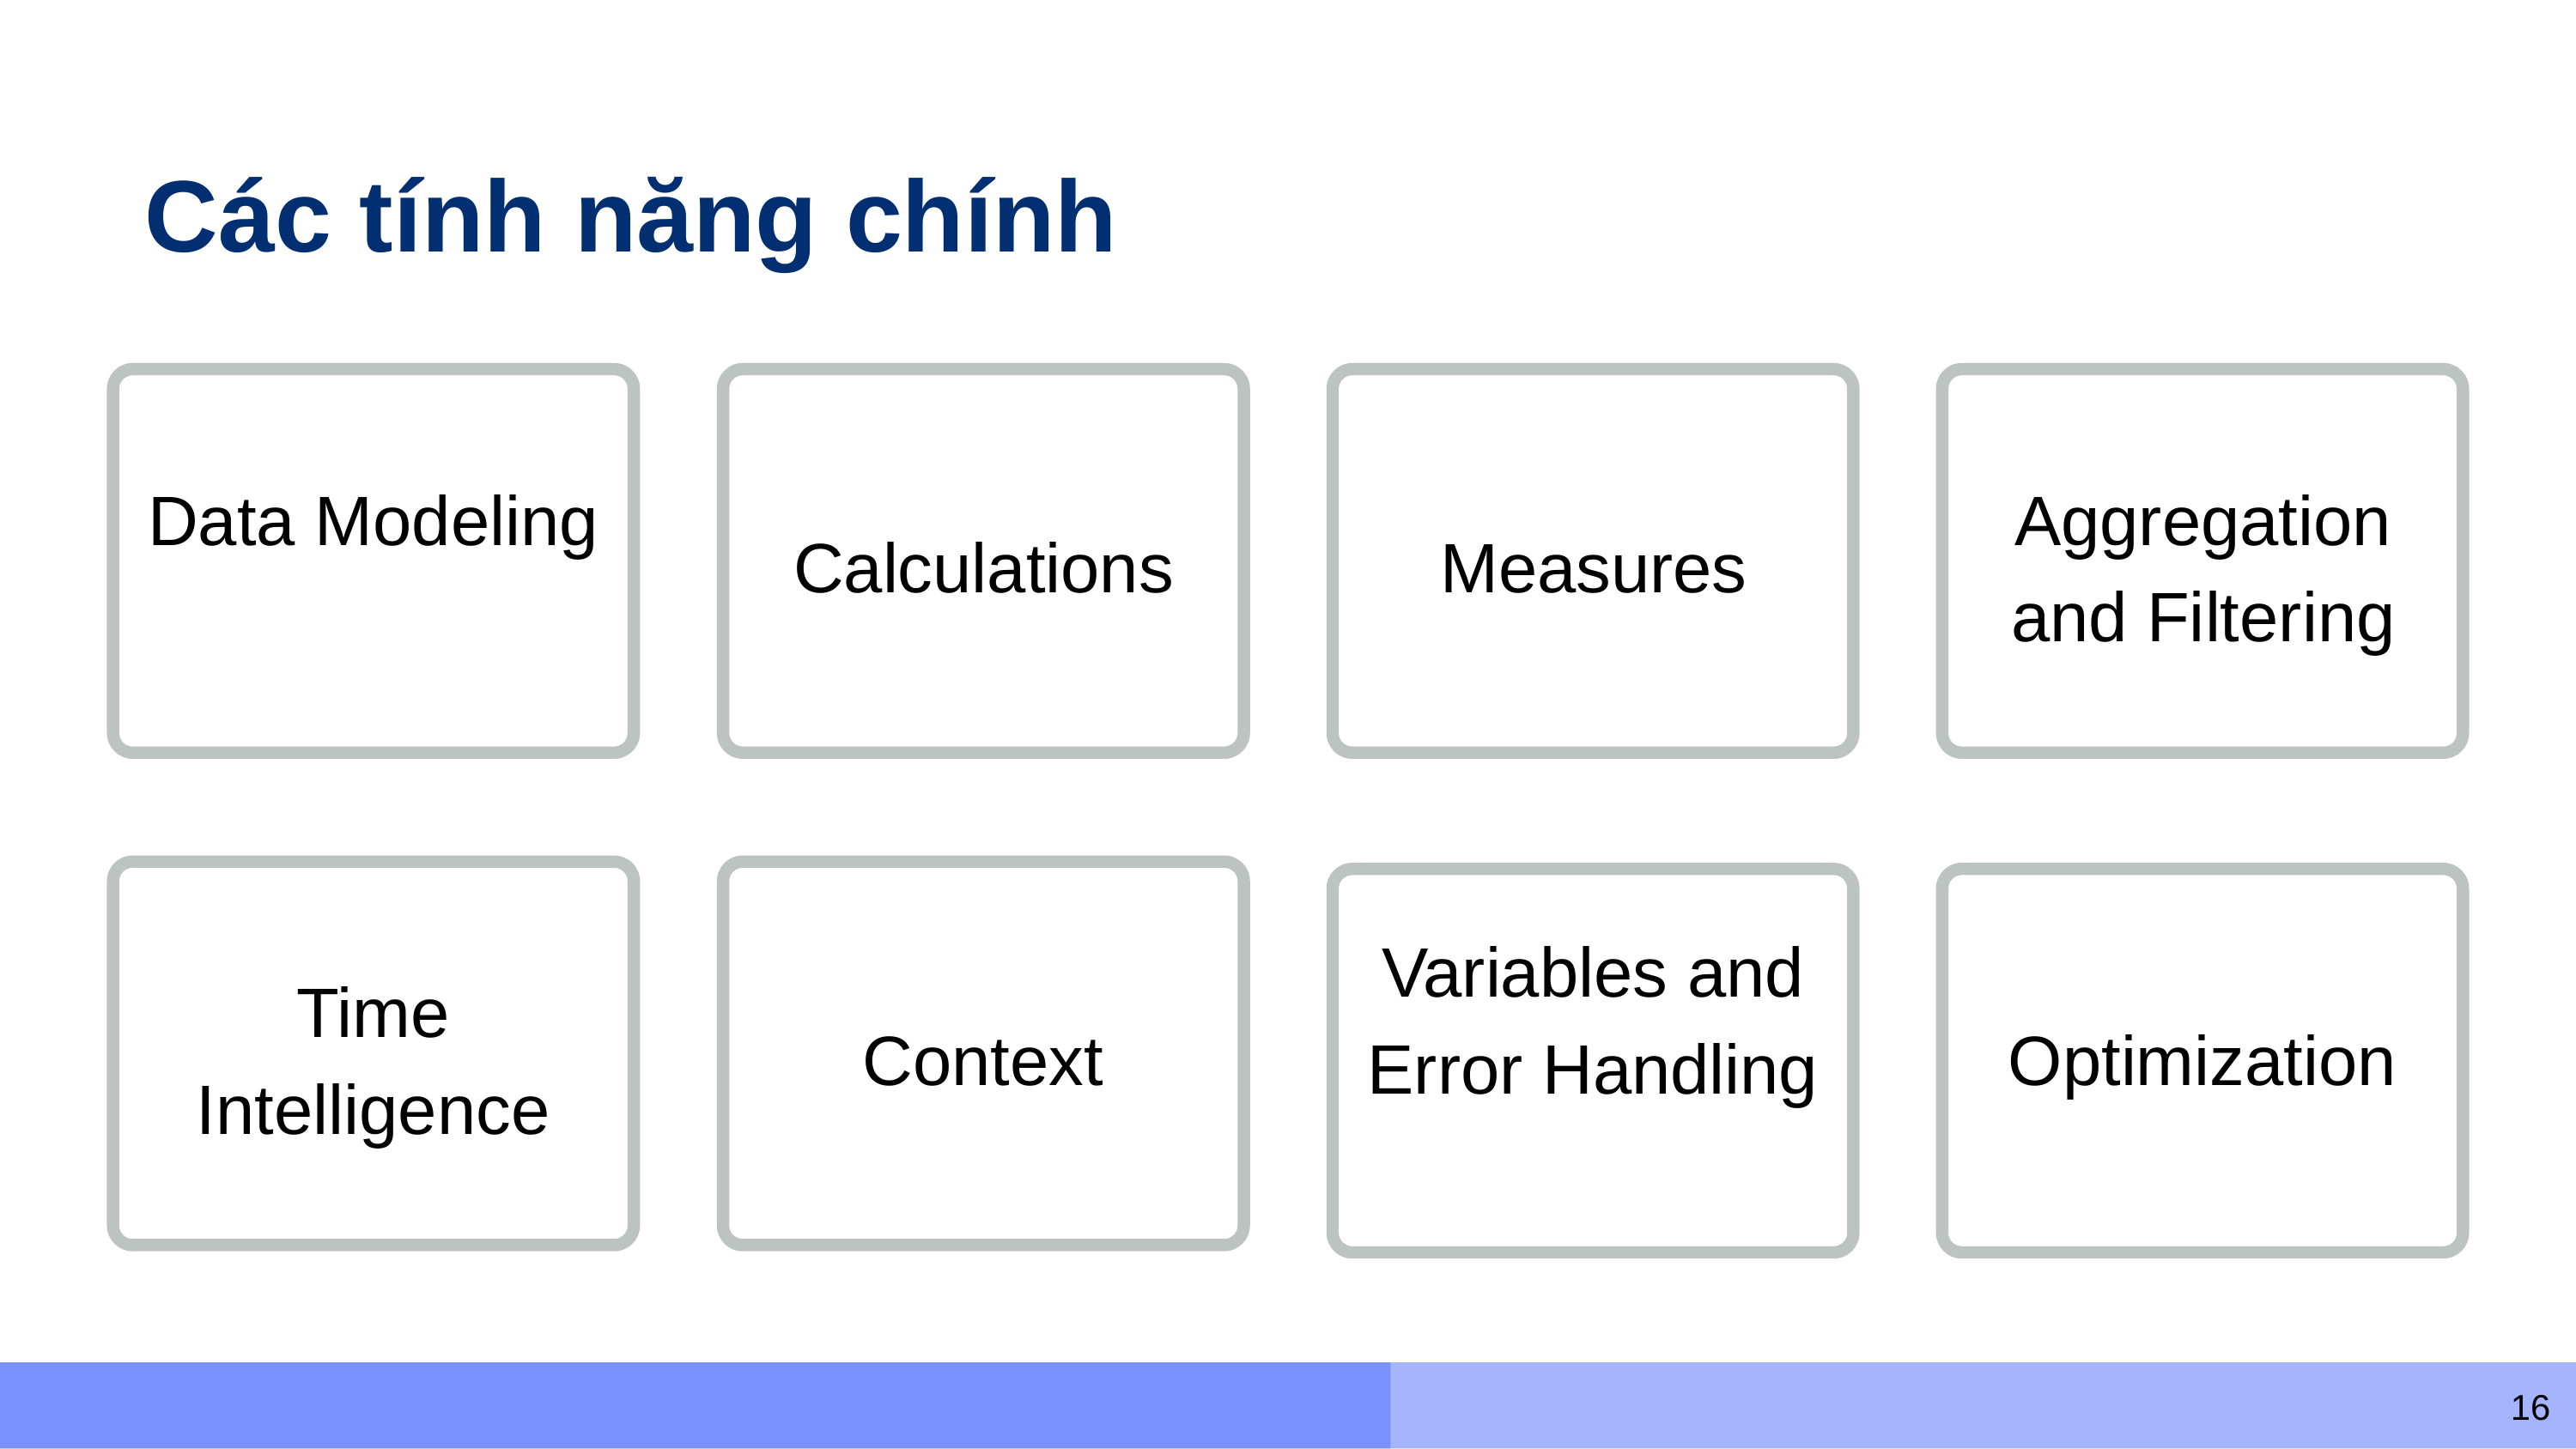

Các tính năng chính

Data Modeling
Aggregation and Filtering
Calculations
Measures

Variables and Error Handling
Time Intelligence
Context
Optimization

16